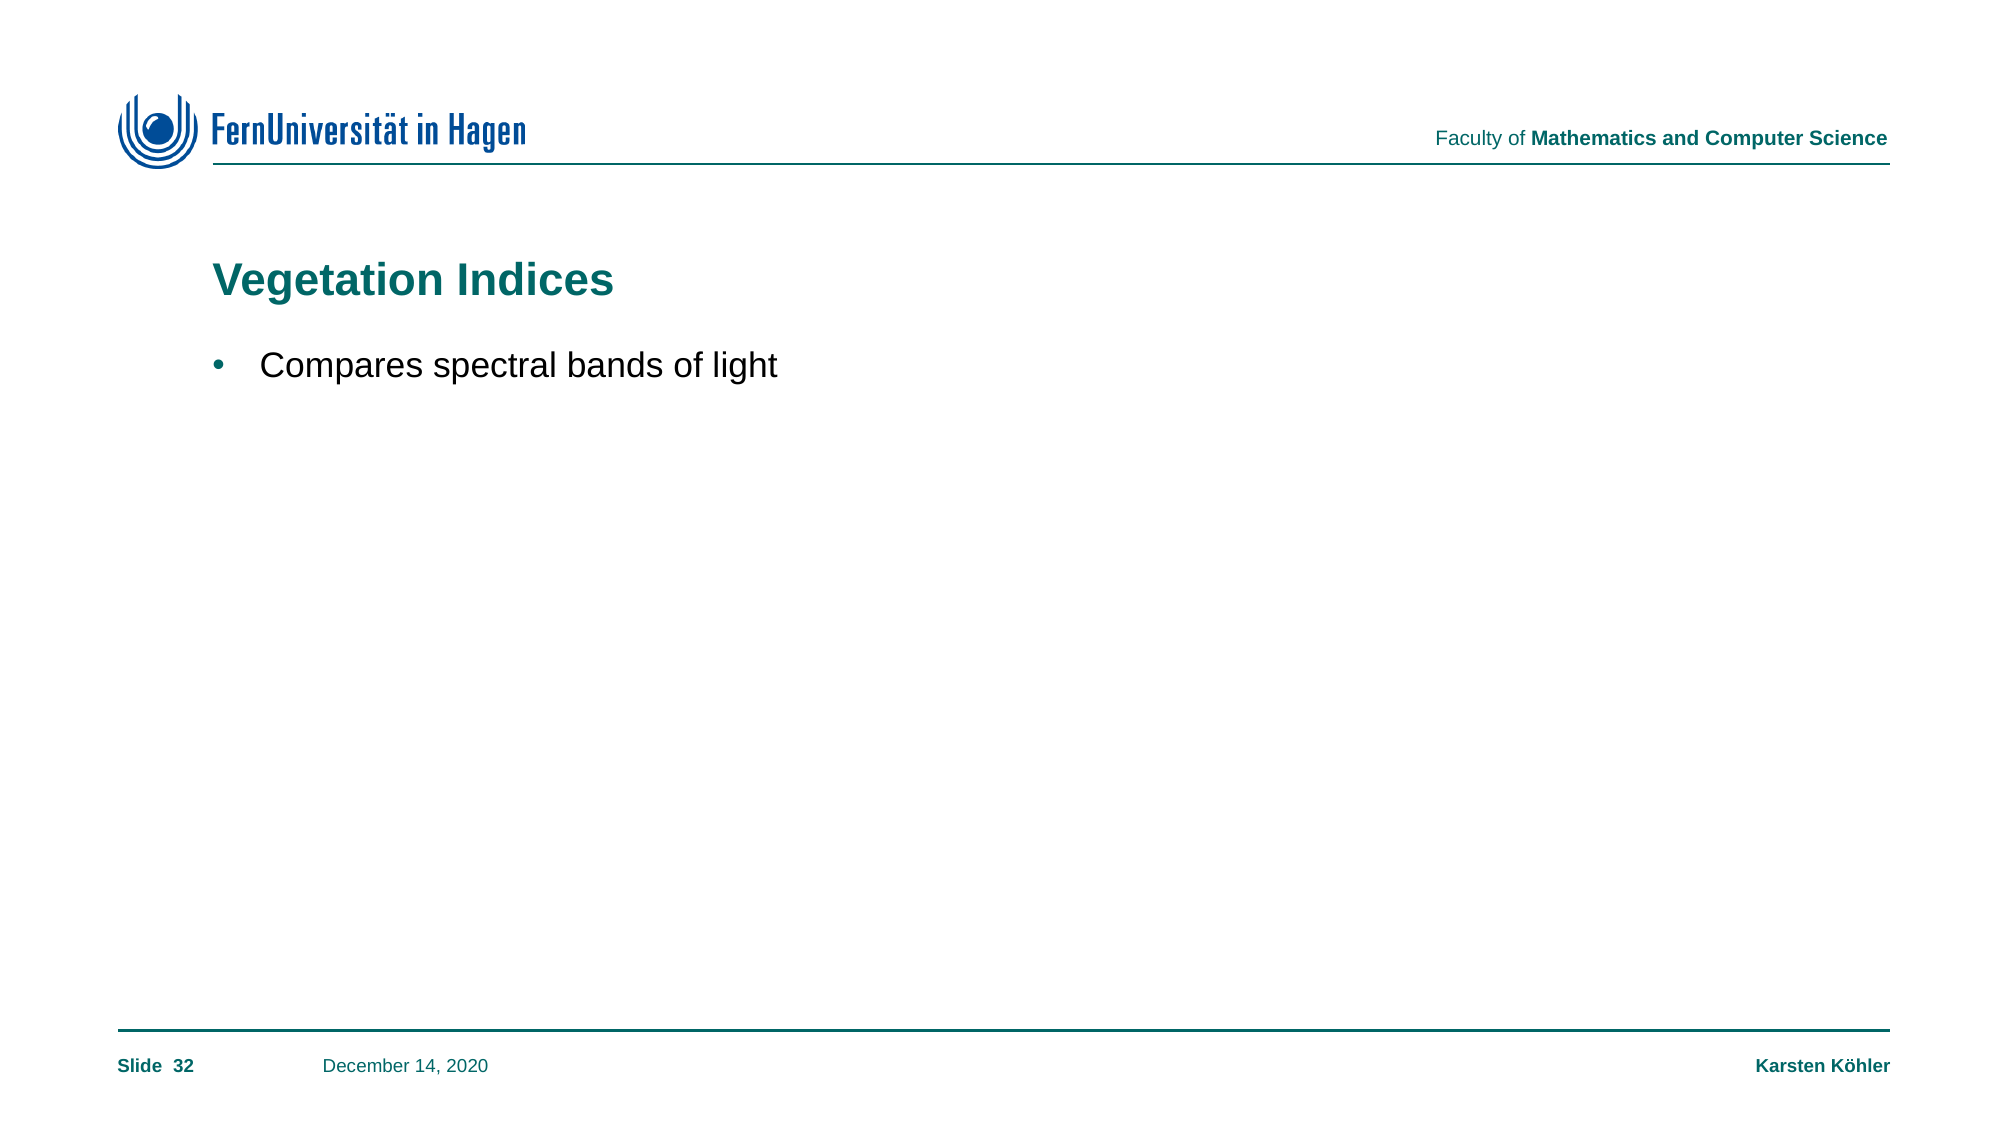

# Vegetation Indices
Compares spectral bands of light
32
December 14, 2020
Karsten Köhler